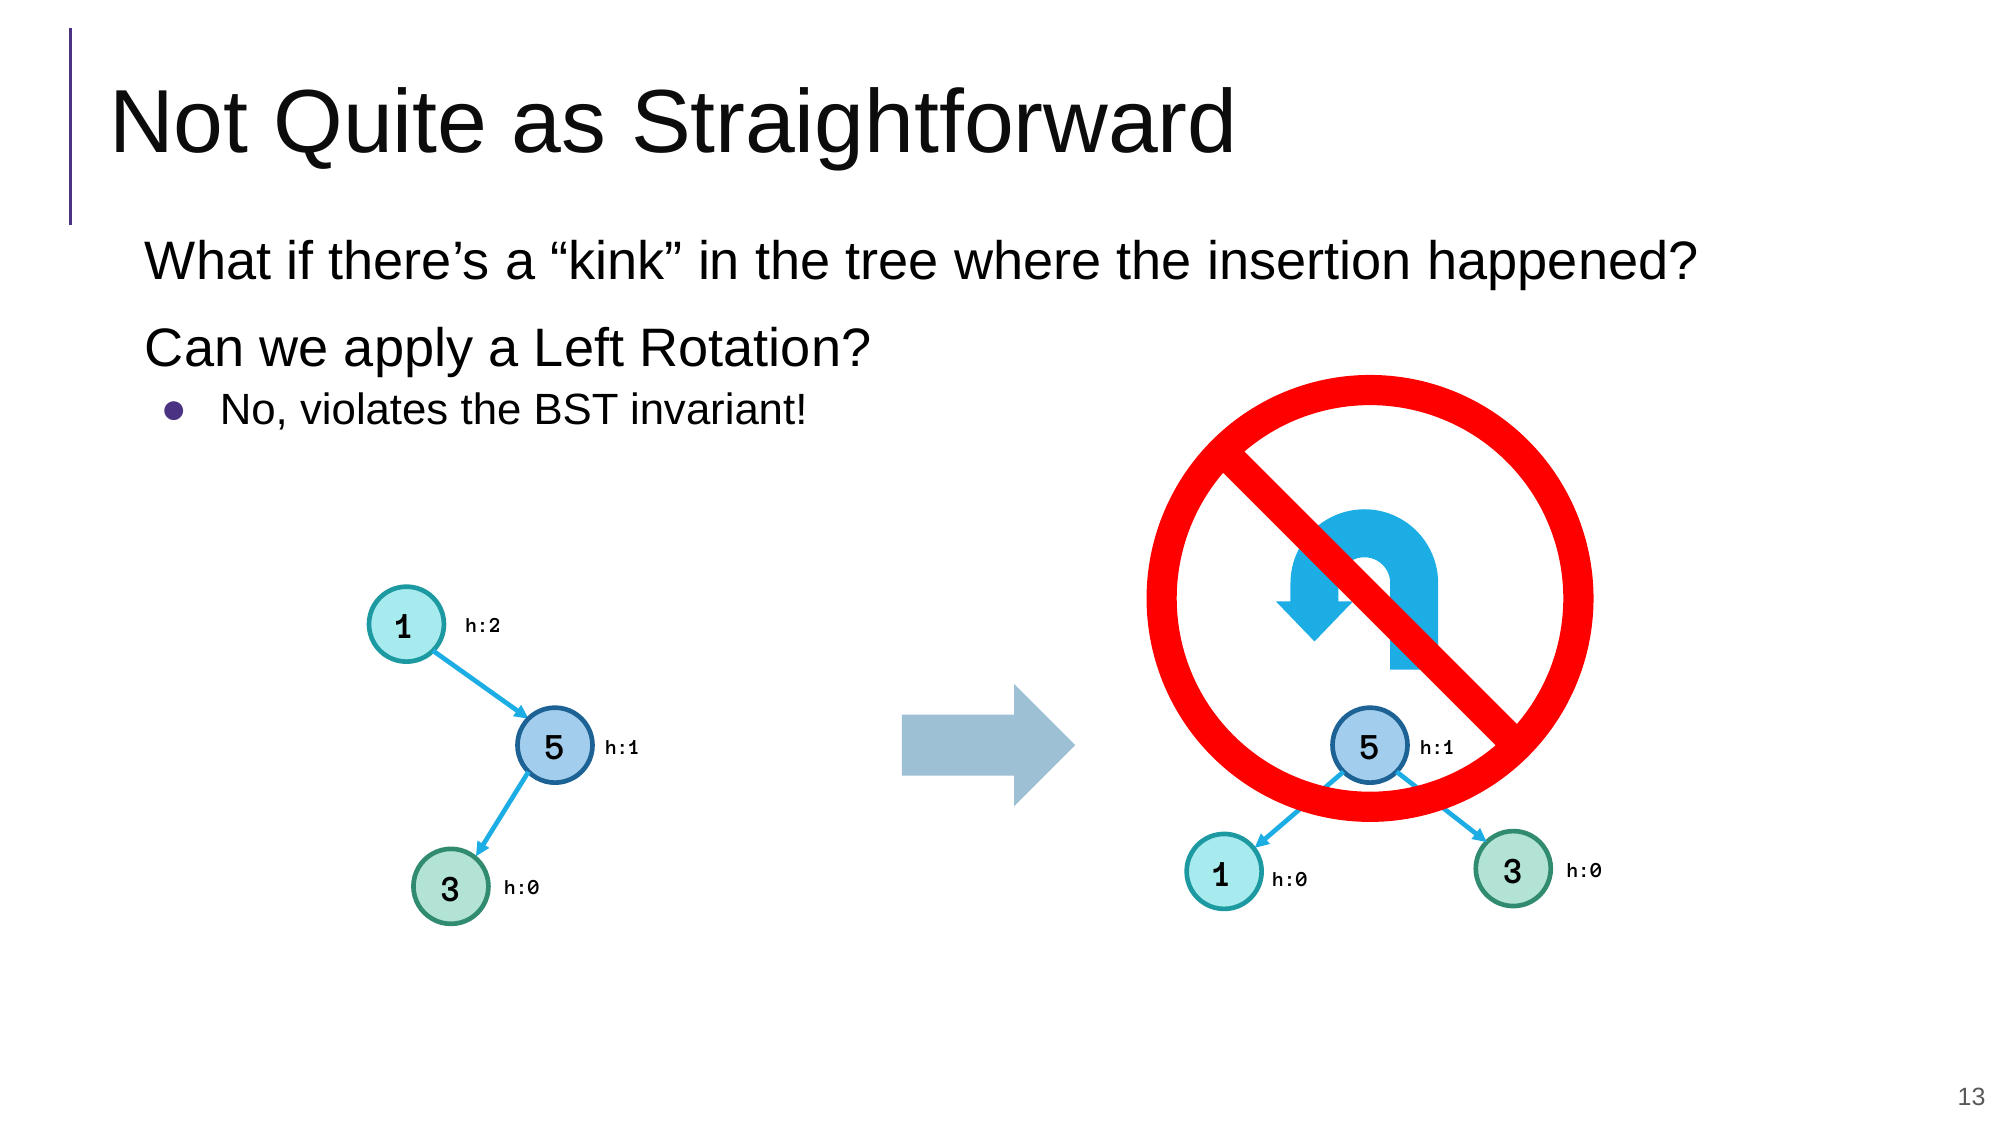

# Not Quite as Straightforward
What if there’s a “kink” in the tree where the insertion happened?
Can we apply a Left Rotation?
No, violates the BST invariant!

1
h:2

5

5
h:1
h:1

3

1
h:0

3
h:0
h:0